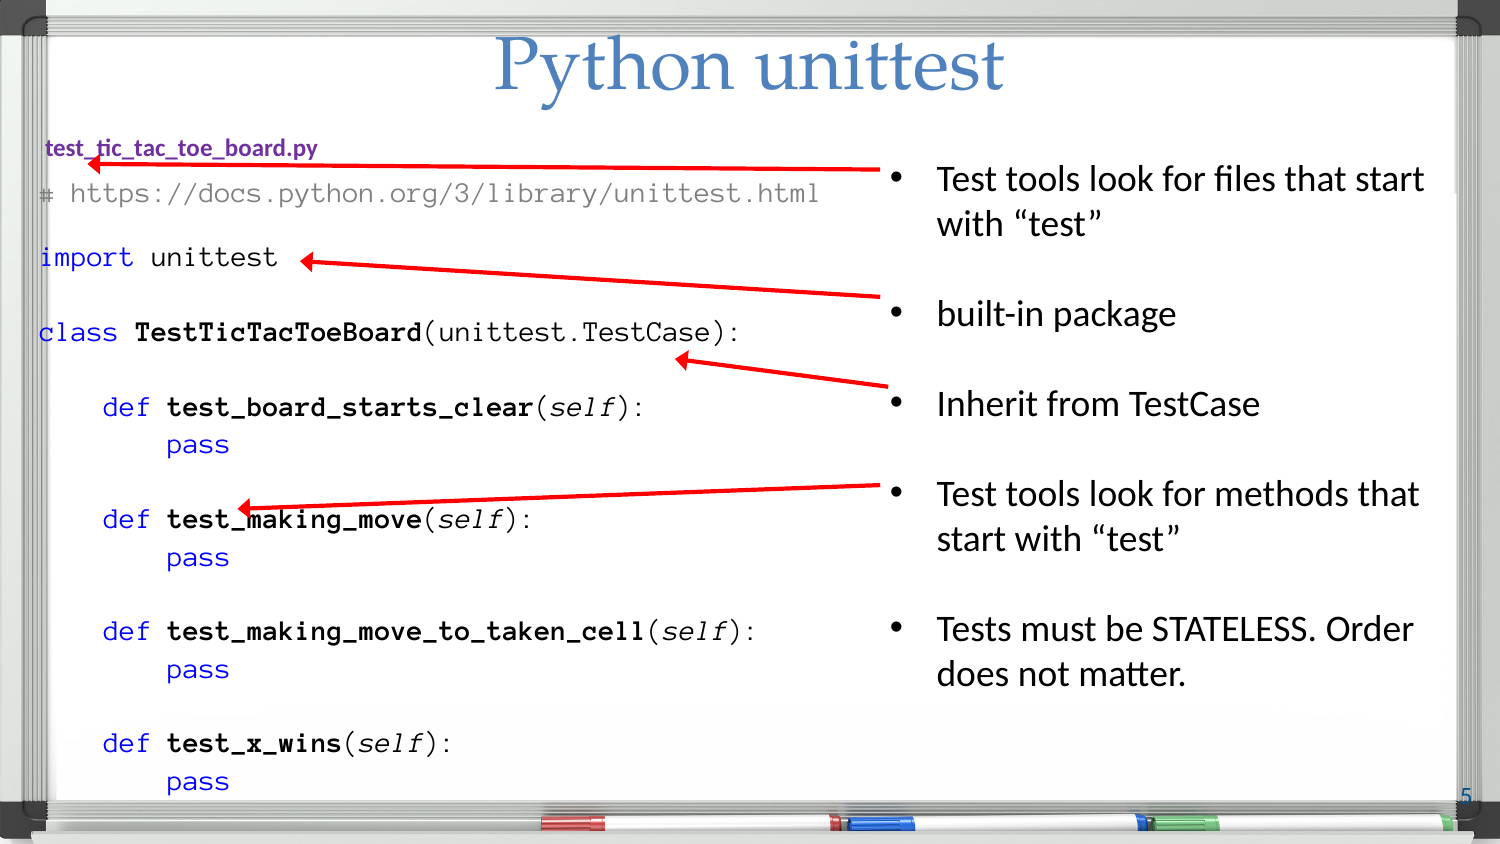

# Python unittest
test_tic_tac_toe_board.py
Test tools look for files that start with “test”

built-in package

Inherit from TestCase

Test tools look for methods that start with “test”

Tests must be STATELESS. Order does not matter.
# https://docs.python.org/3/library/unittest.html

import unittest

class TestTicTacToeBoard(unittest.TestCase):

    def test_board_starts_clear(self):
        pass

    def test_making_move(self):
        pass

    def test_making_move_to_taken_cell(self):
        pass

    def test_x_wins(self):
        pass
5